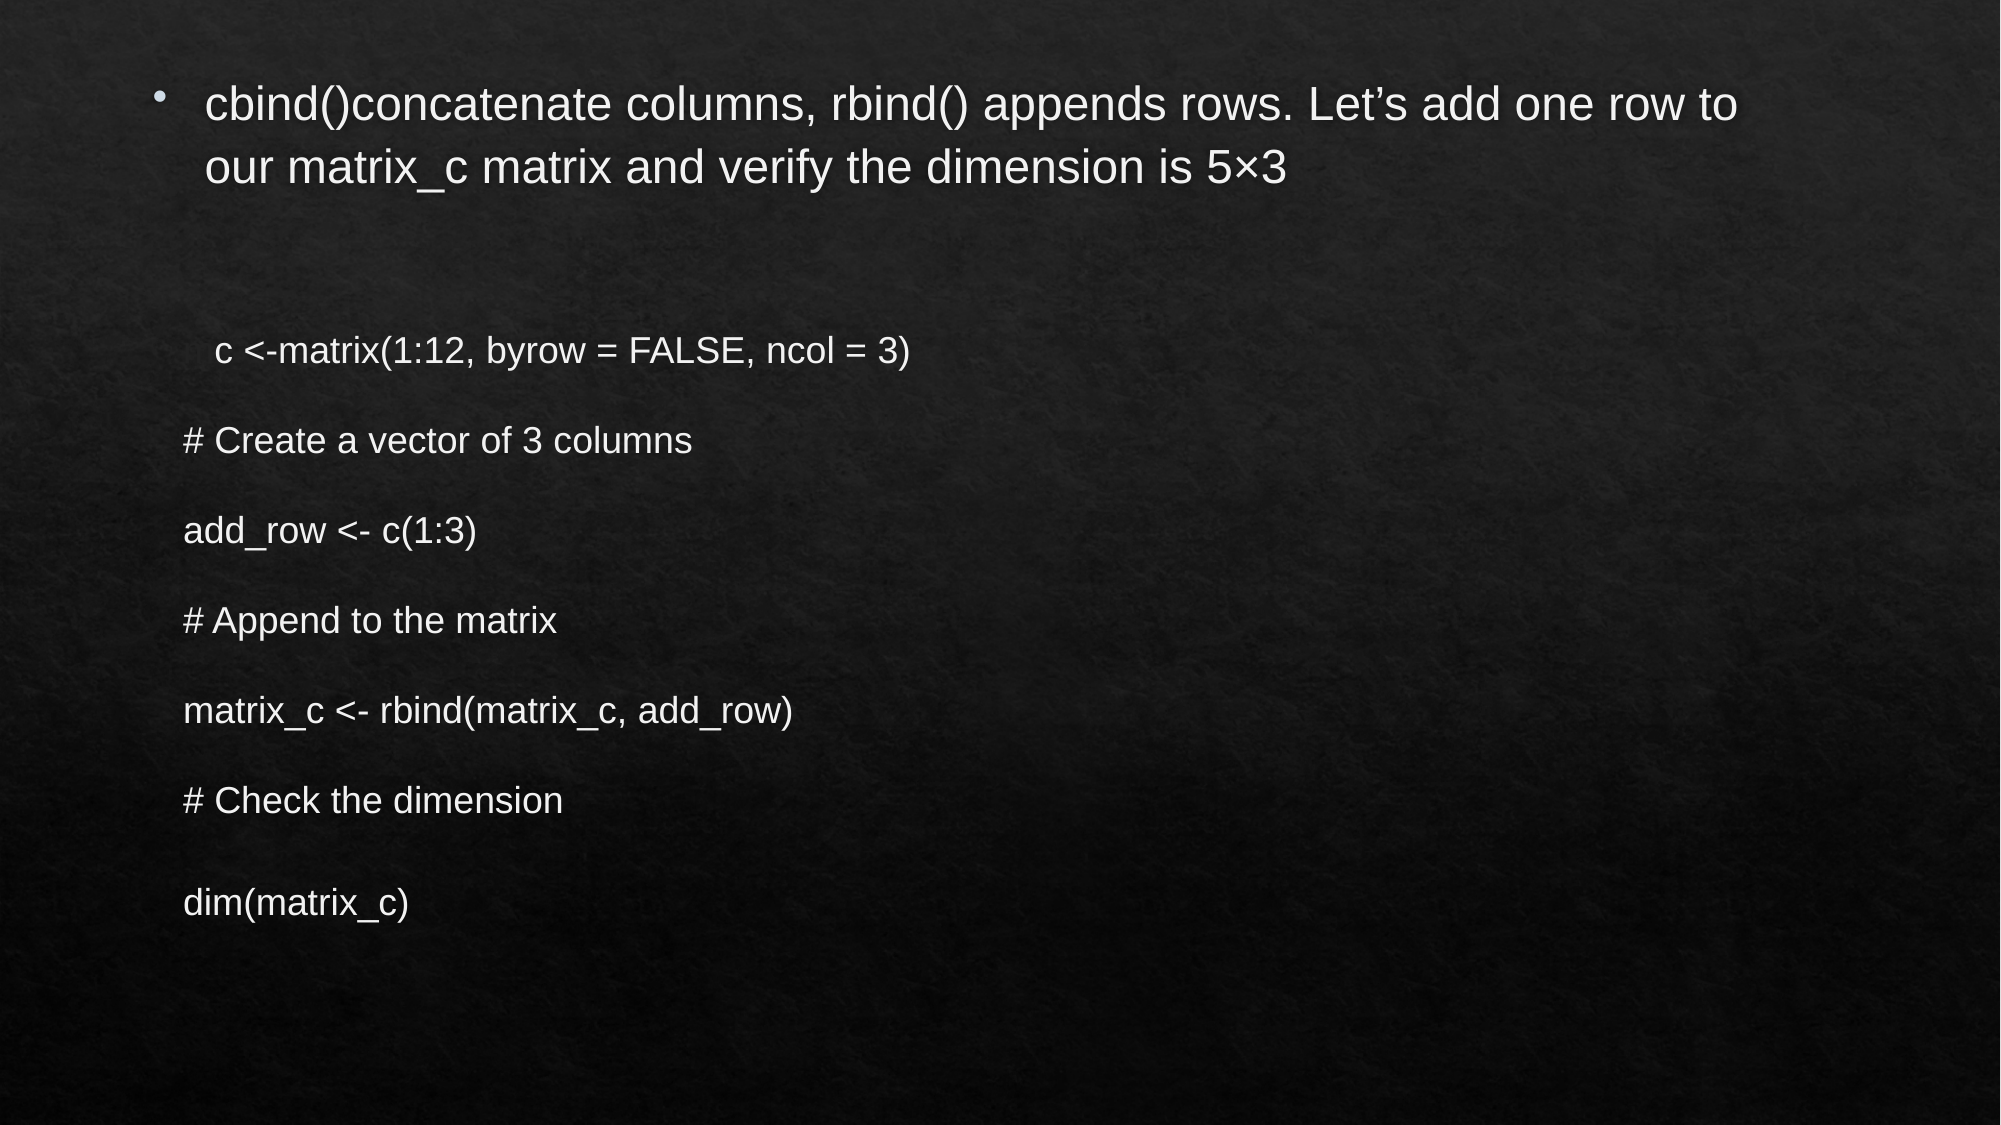

cbind()concatenate columns, rbind() appends rows. Let’s add one row to our matrix_c matrix and verify the dimension is 5×3

mc <-matrix(1:12, byrow = FALSE, ncol = 3)

# Create a vector of 3 columns

add_row <- c(1:3)

# Append to the matrix

matrix_c <- rbind(matrix_c, add_row)

# Check the dimension

dim(matrix_c)